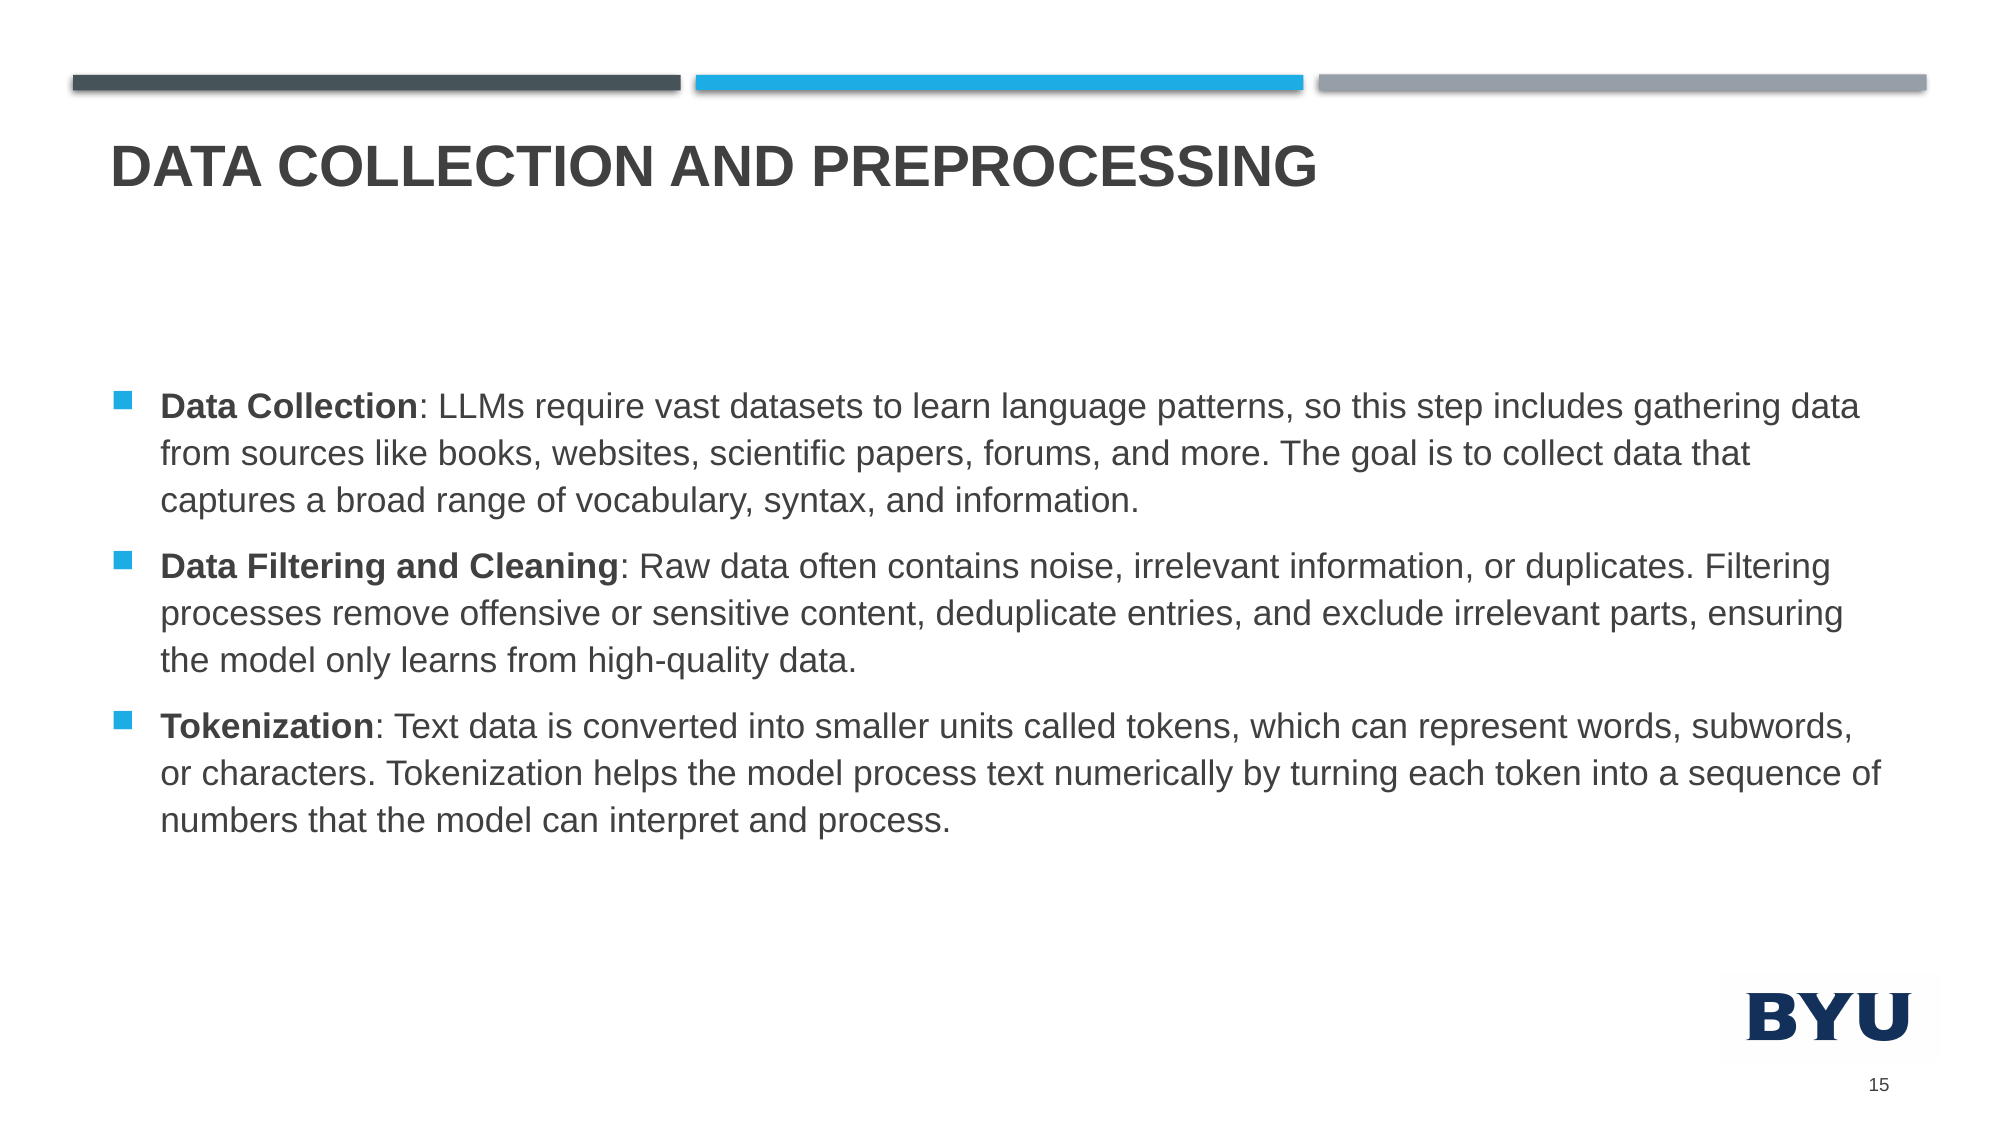

# Data Collection and Preprocessing
Data Collection: LLMs require vast datasets to learn language patterns, so this step includes gathering data from sources like books, websites, scientific papers, forums, and more. The goal is to collect data that captures a broad range of vocabulary, syntax, and information.
Data Filtering and Cleaning: Raw data often contains noise, irrelevant information, or duplicates. Filtering processes remove offensive or sensitive content, deduplicate entries, and exclude irrelevant parts, ensuring the model only learns from high-quality data.
Tokenization: Text data is converted into smaller units called tokens, which can represent words, subwords, or characters. Tokenization helps the model process text numerically by turning each token into a sequence of numbers that the model can interpret and process.
15